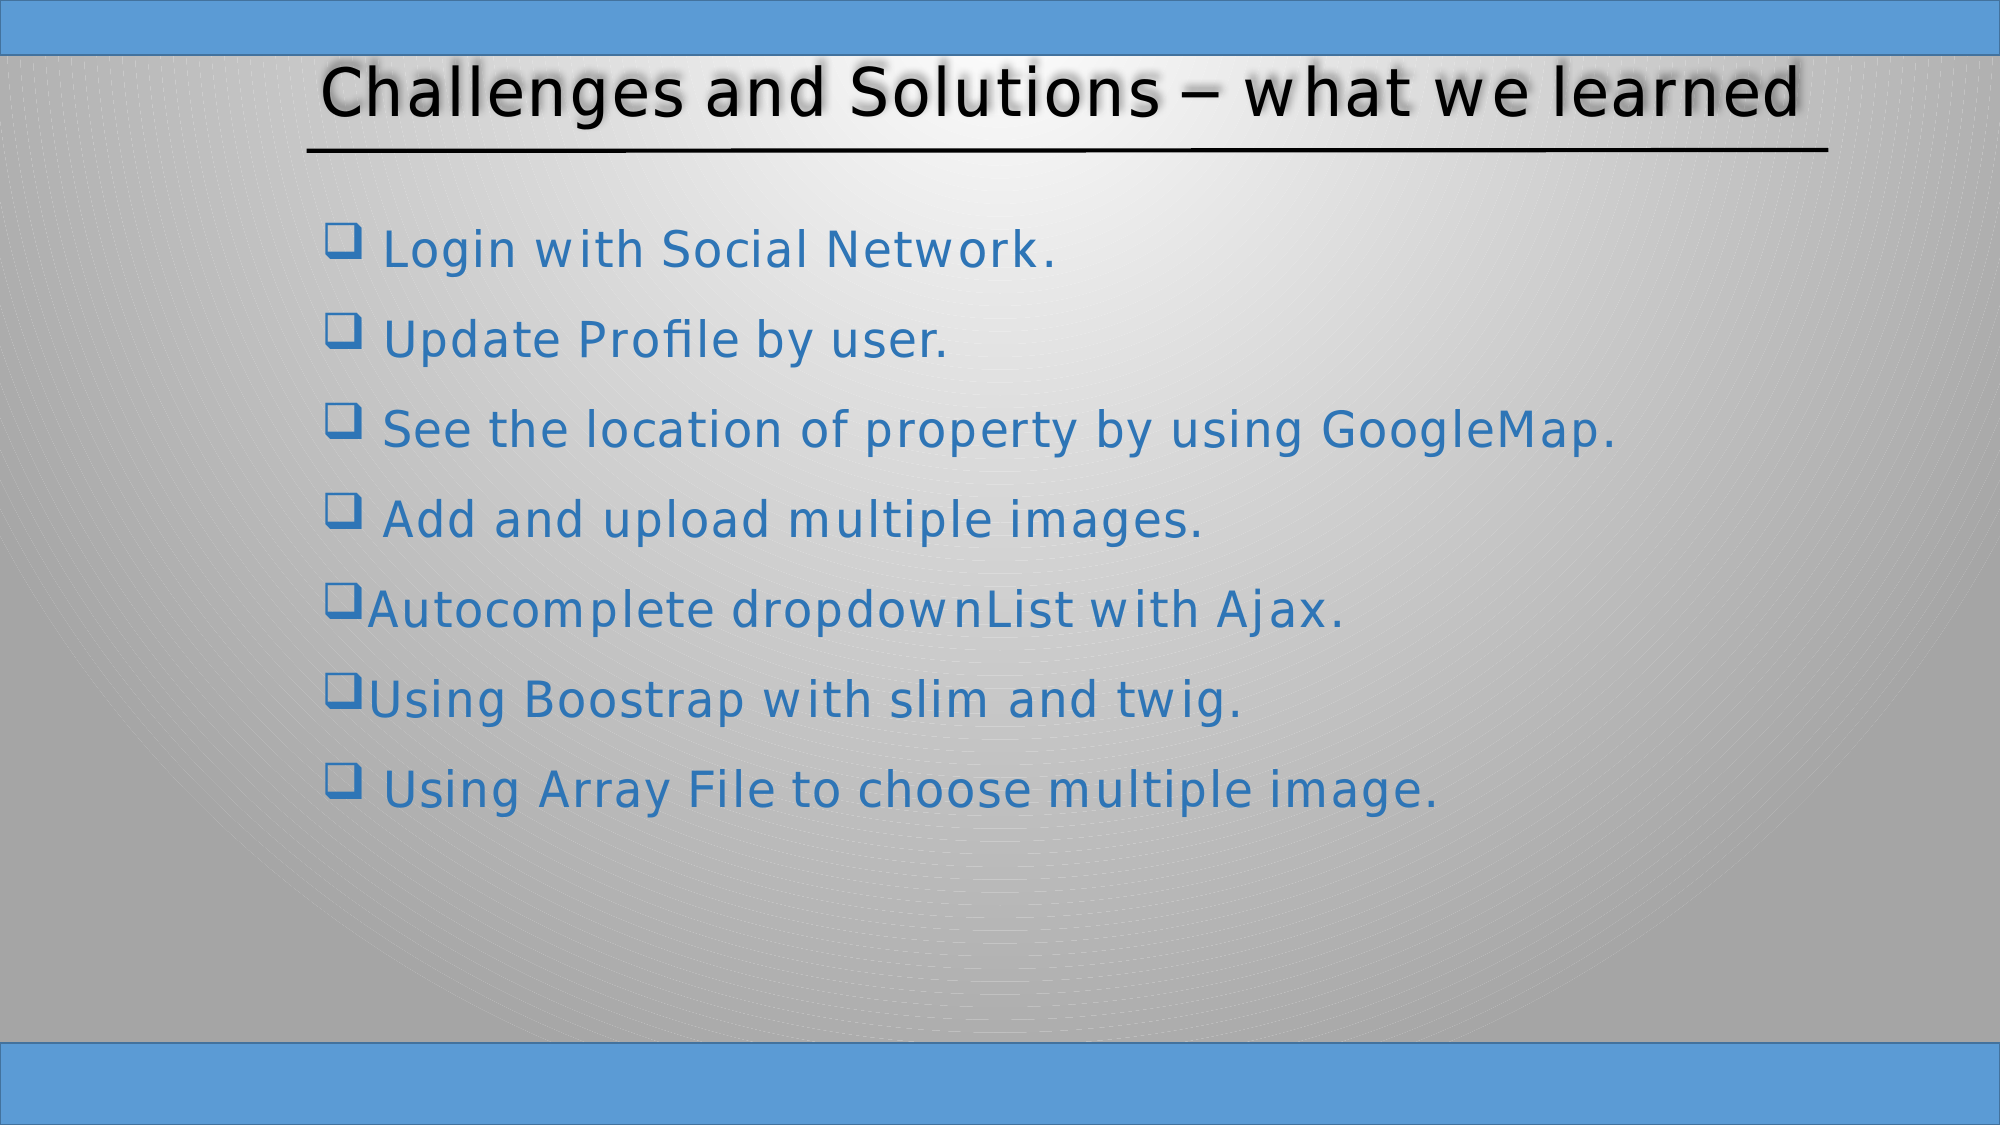

Challenges and Solutions – what we learned

 Login with Social Network.
 Update Profile by user.
 See the location of property by using GoogleMap.
 Add and upload multiple images.
Autocomplete dropdownList with Ajax.
Using Boostrap with slim and twig.
 Using Array File to choose multiple image.

30